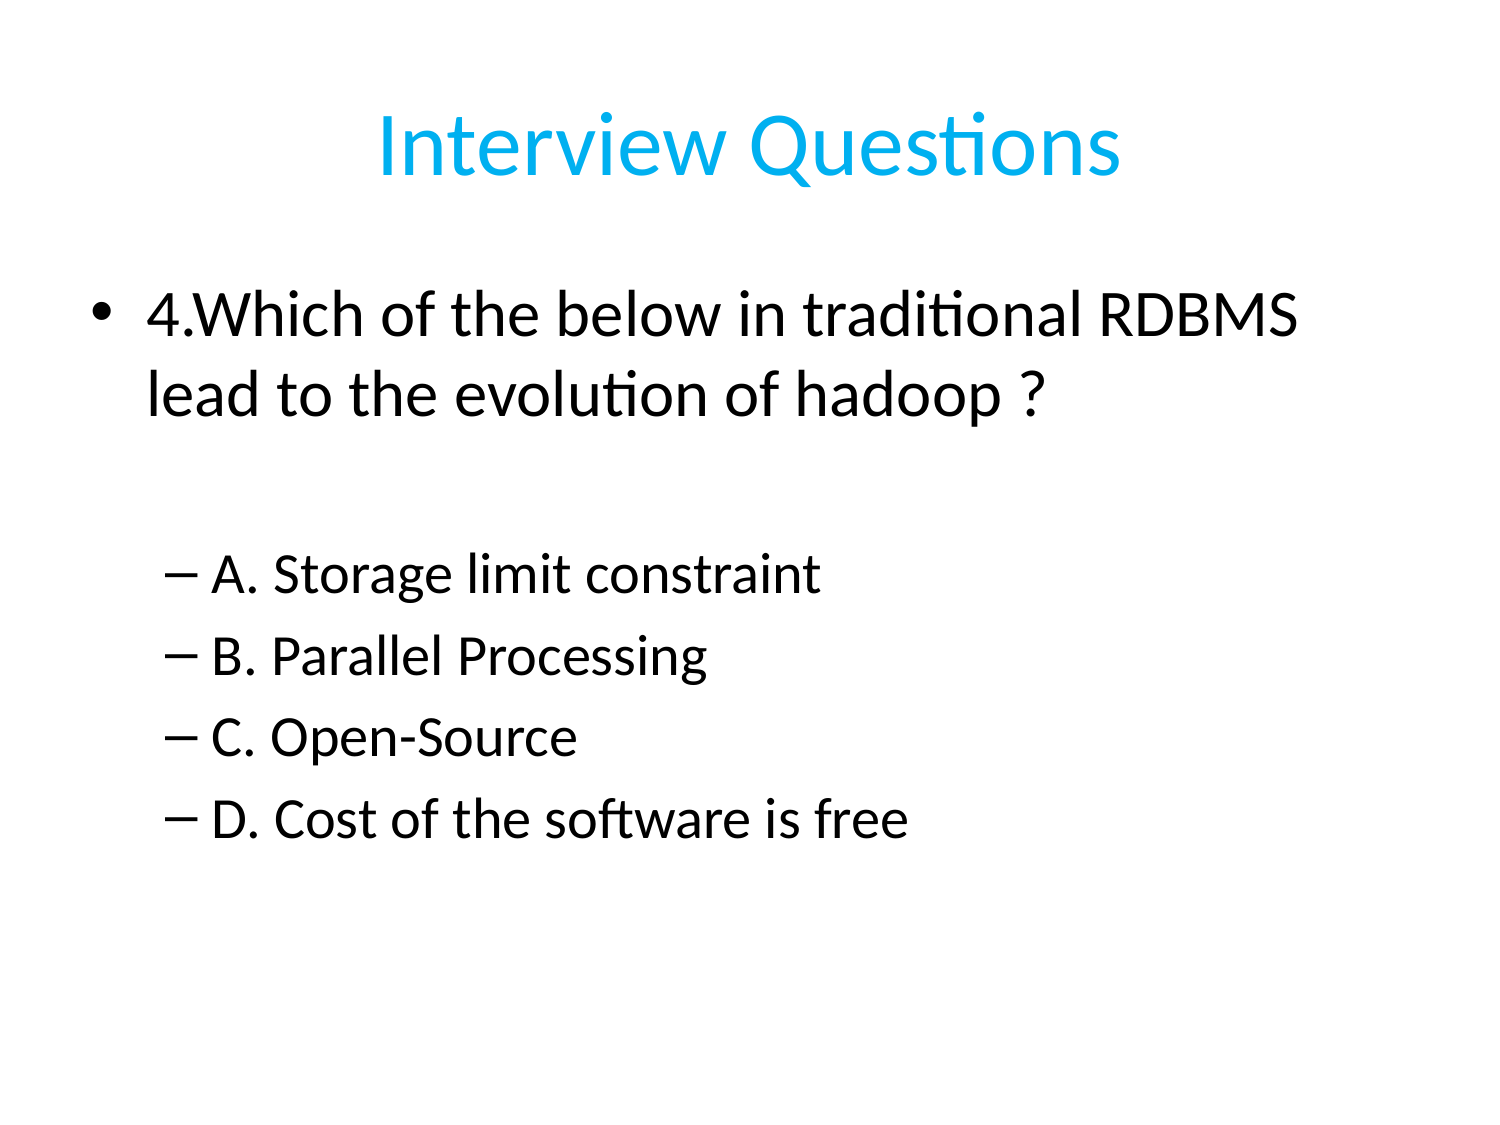

# Interview Questions
4.Which of the below in traditional RDBMS lead to the evolution of hadoop ?

A. Storage limit constraint
B. Parallel Processing
C. Open-Source
D. Cost of the software is free